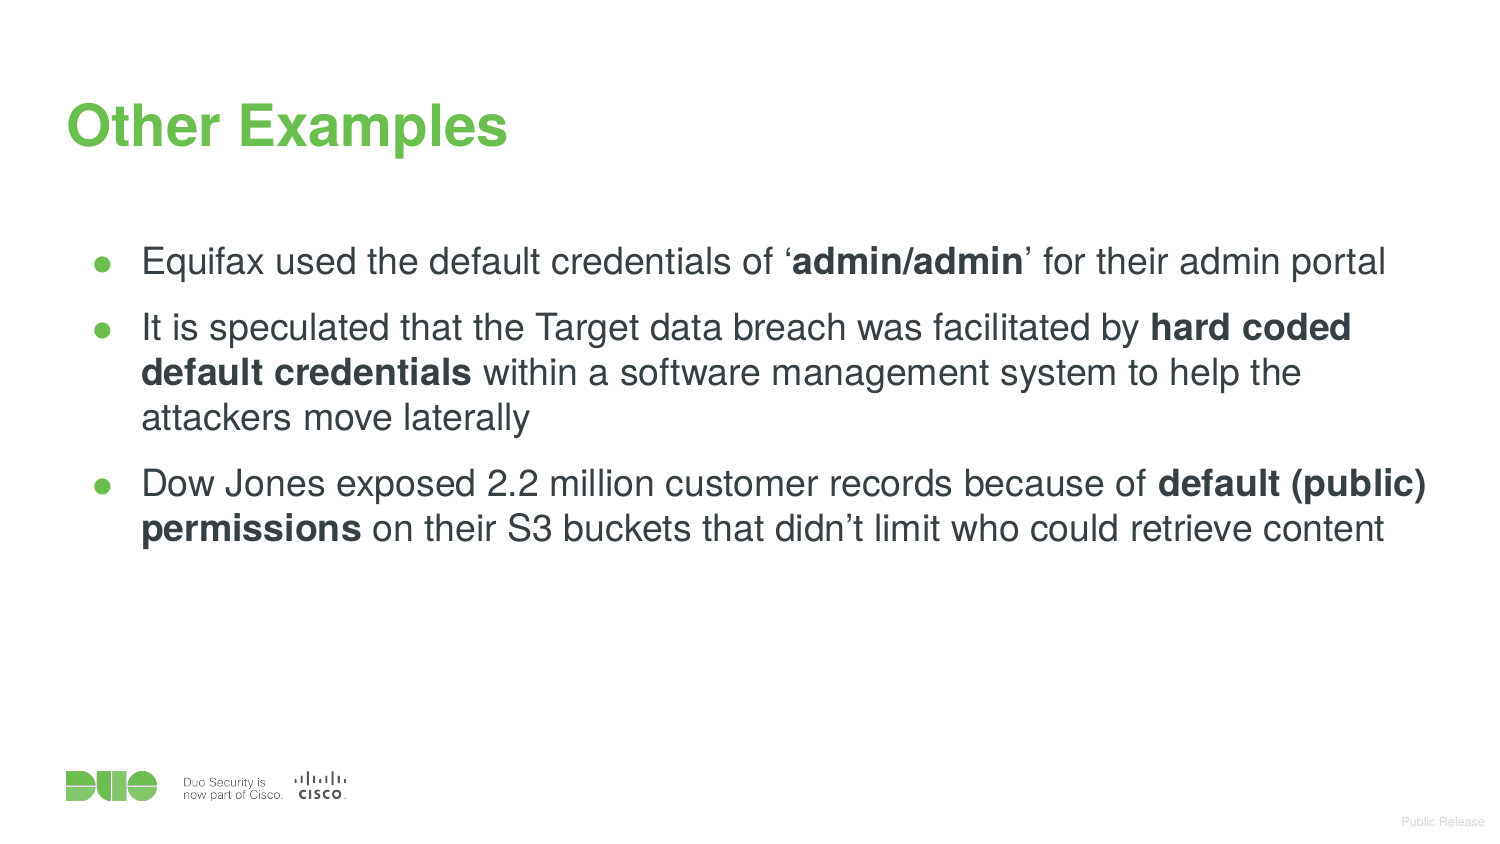

# Other Examples
Equifax used the default credentials of ‘admin/admin’ for their admin portal
It is speculated that the Target data breach was facilitated by hard coded default credentials within a software management system to help the attackers move laterally
Dow Jones exposed 2.2 million customer records because of default (public) permissions on their S3 buckets that didn’t limit who could retrieve content